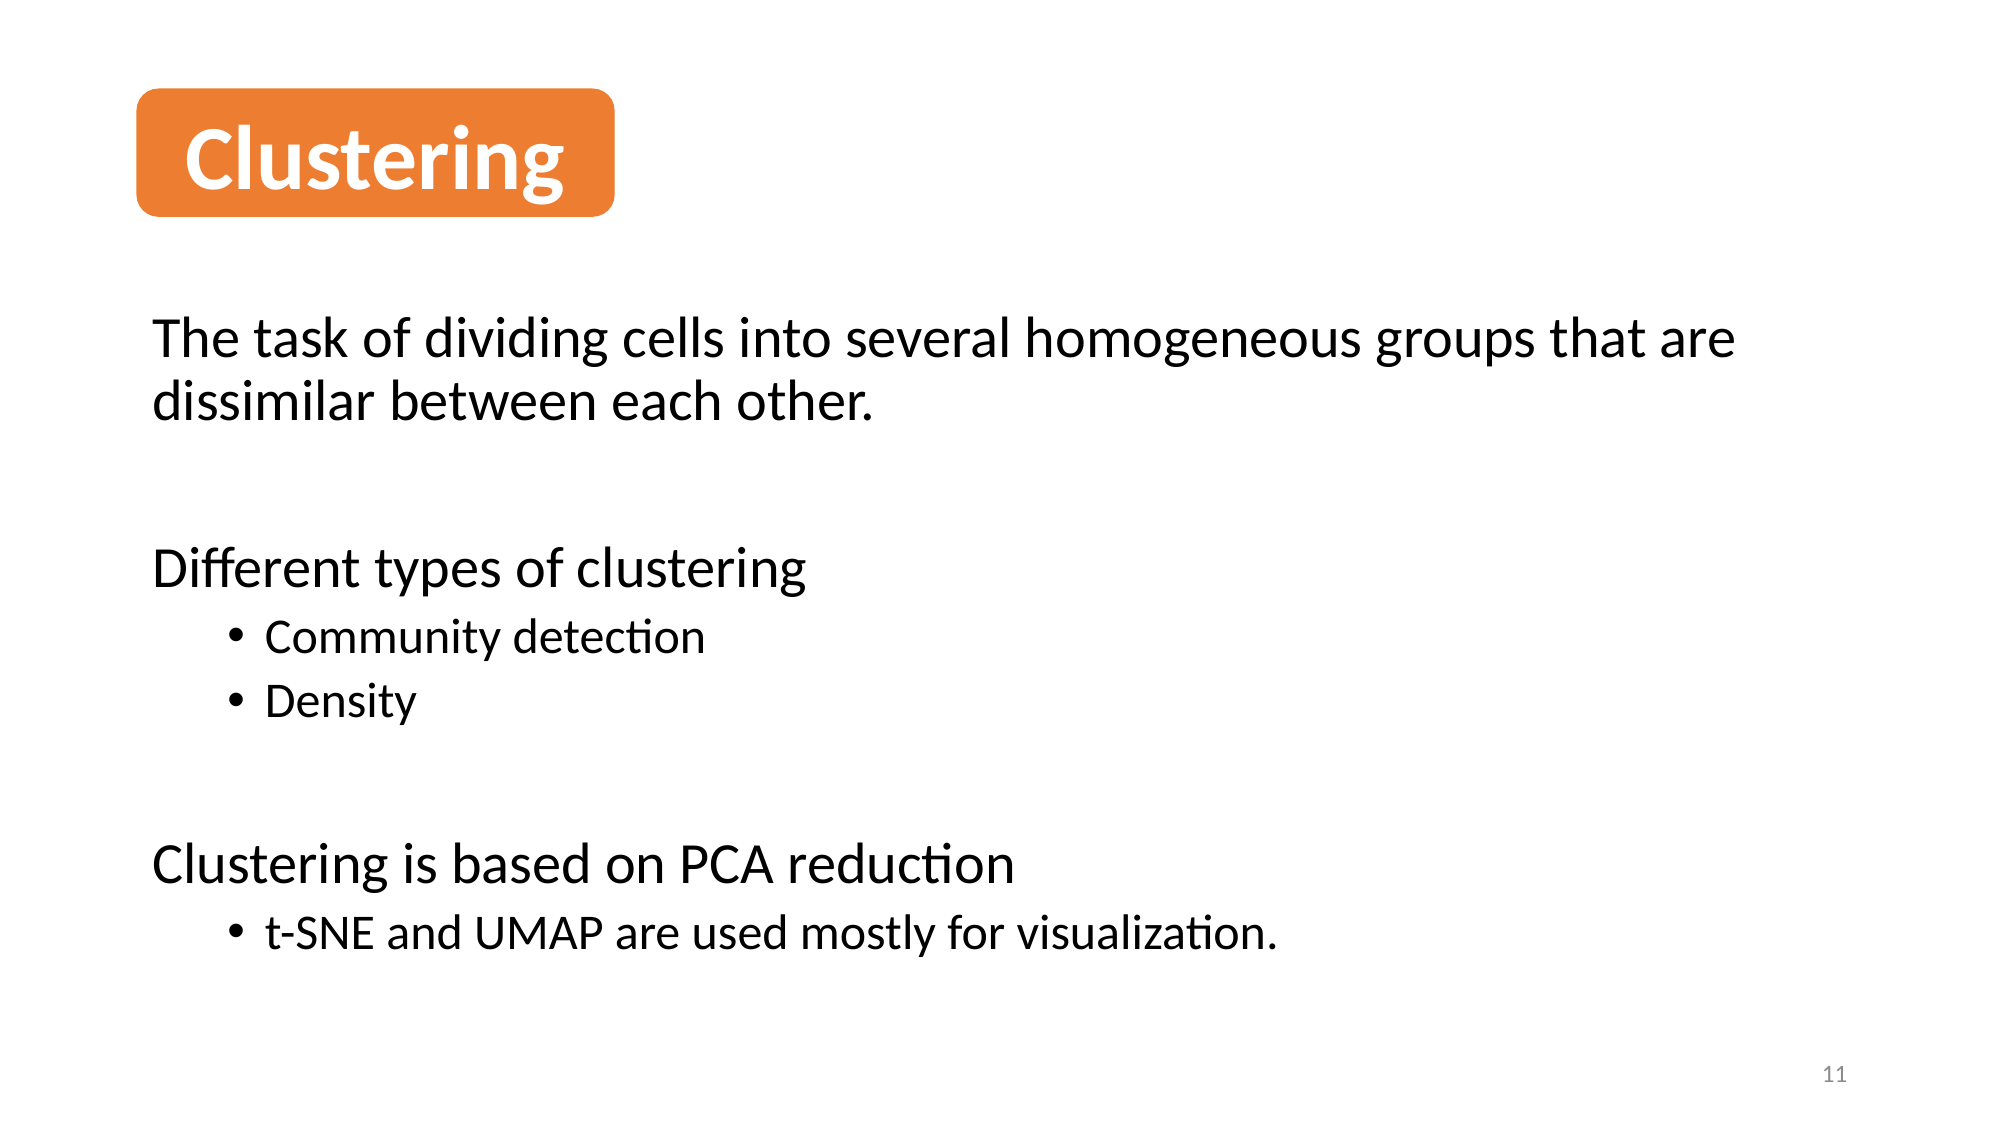

Clustering
The task of dividing cells into several homogeneous groups that are dissimilar between each other.

Different types of clustering
Community detection
Density

Clustering is based on PCA reduction
t-SNE and UMAP are used mostly for visualization.

11